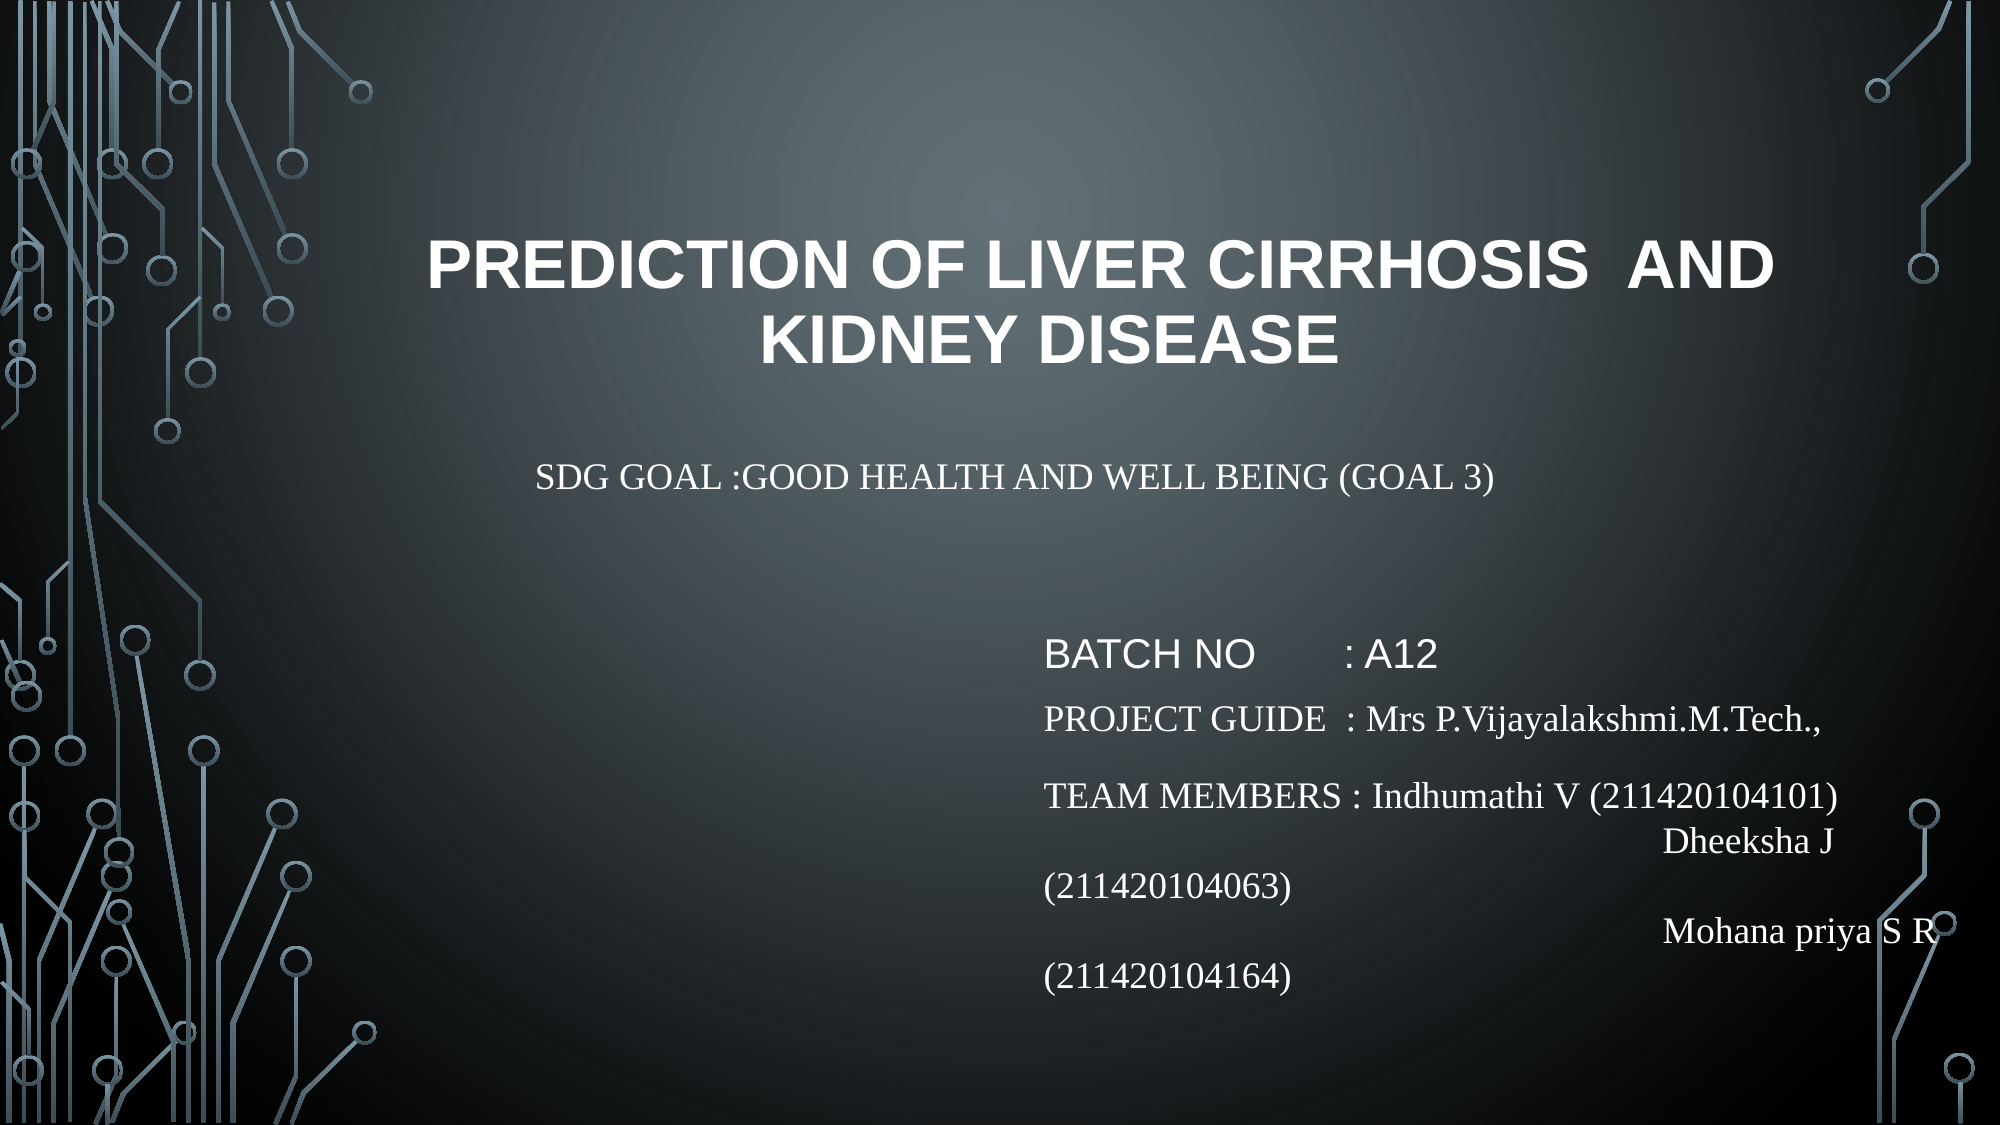

# PREDICTION OF LIVER CIRRHOSIS  AND               		   KIDNEY DISEASE
SDG GOAL :GOOD HEALTH AND WELL BEING (GOAL 3)
BATCH NO    	: A12
PROJECT GUIDE  : Mrs P.Vijayalakshmi.M.Tech.,
TEAM MEMBERS : Indhumathi V (211420104101)             				  Dheeksha J (211420104063)
				  Mohana priya S R (211420104164)